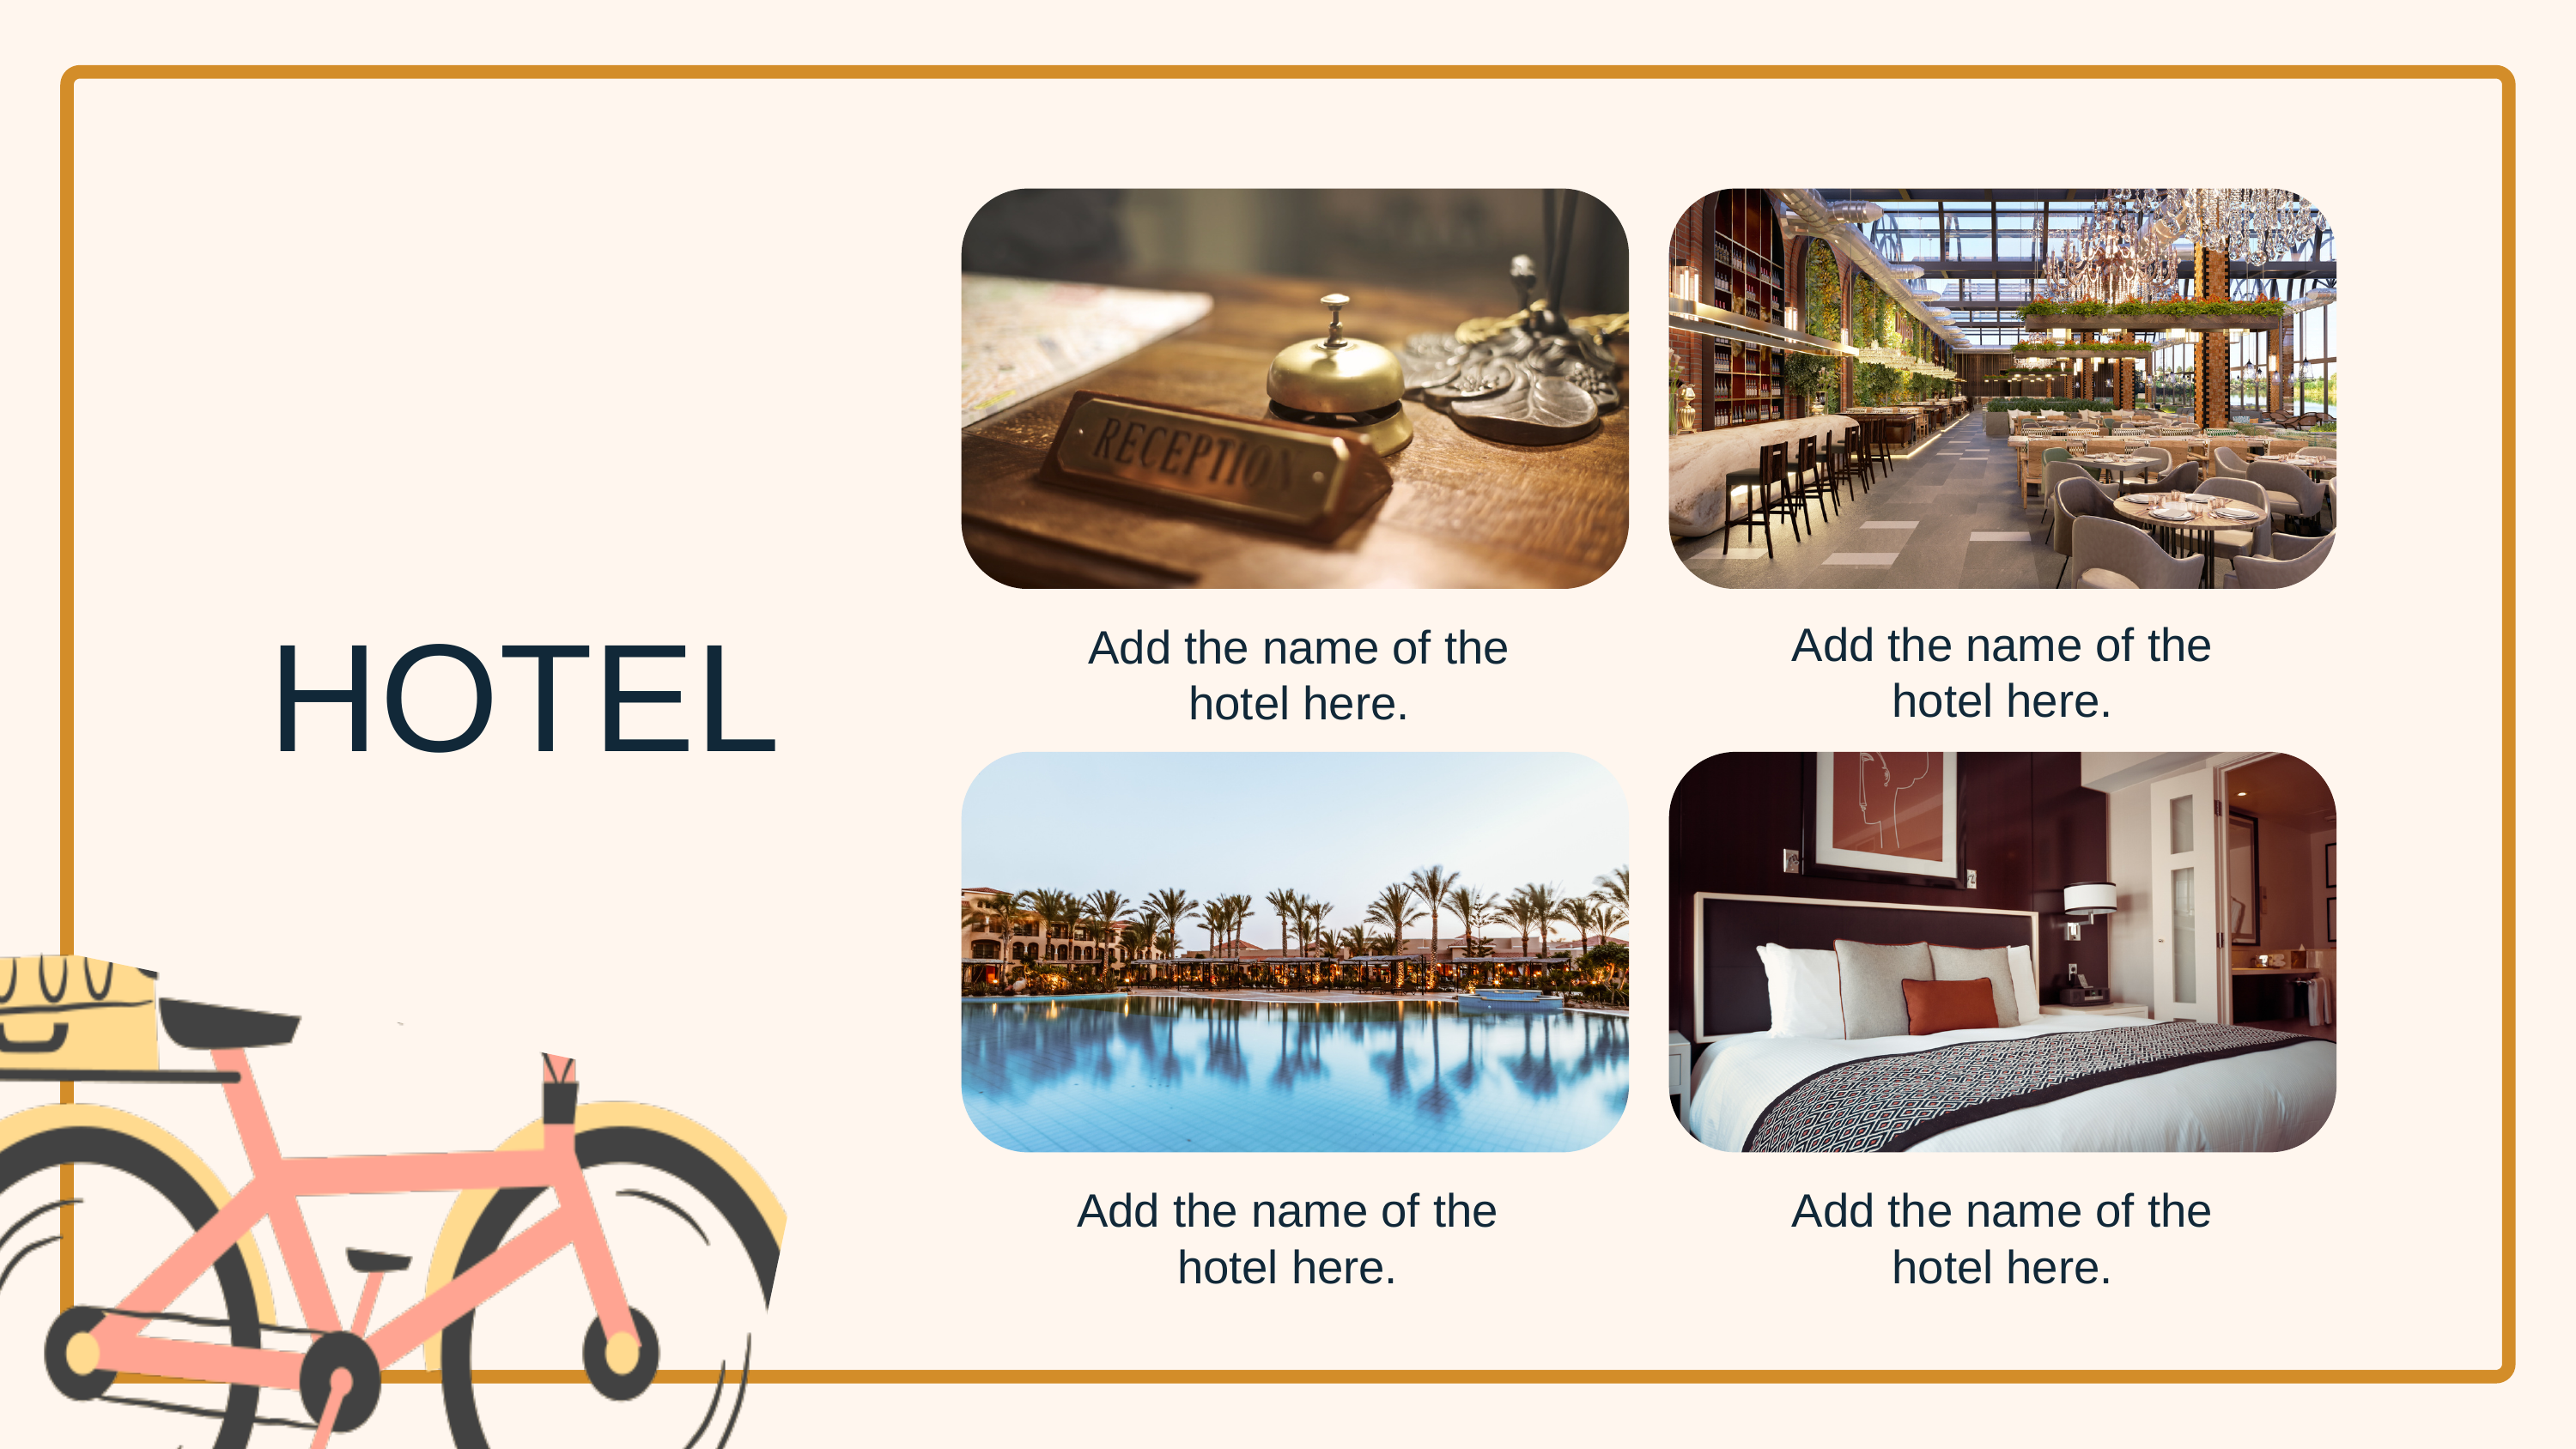

Add the name of the hotel here.
Add the name of the hotel here.
HOTEL

Add the name of the hotel here.
Add the name of the hotel here.